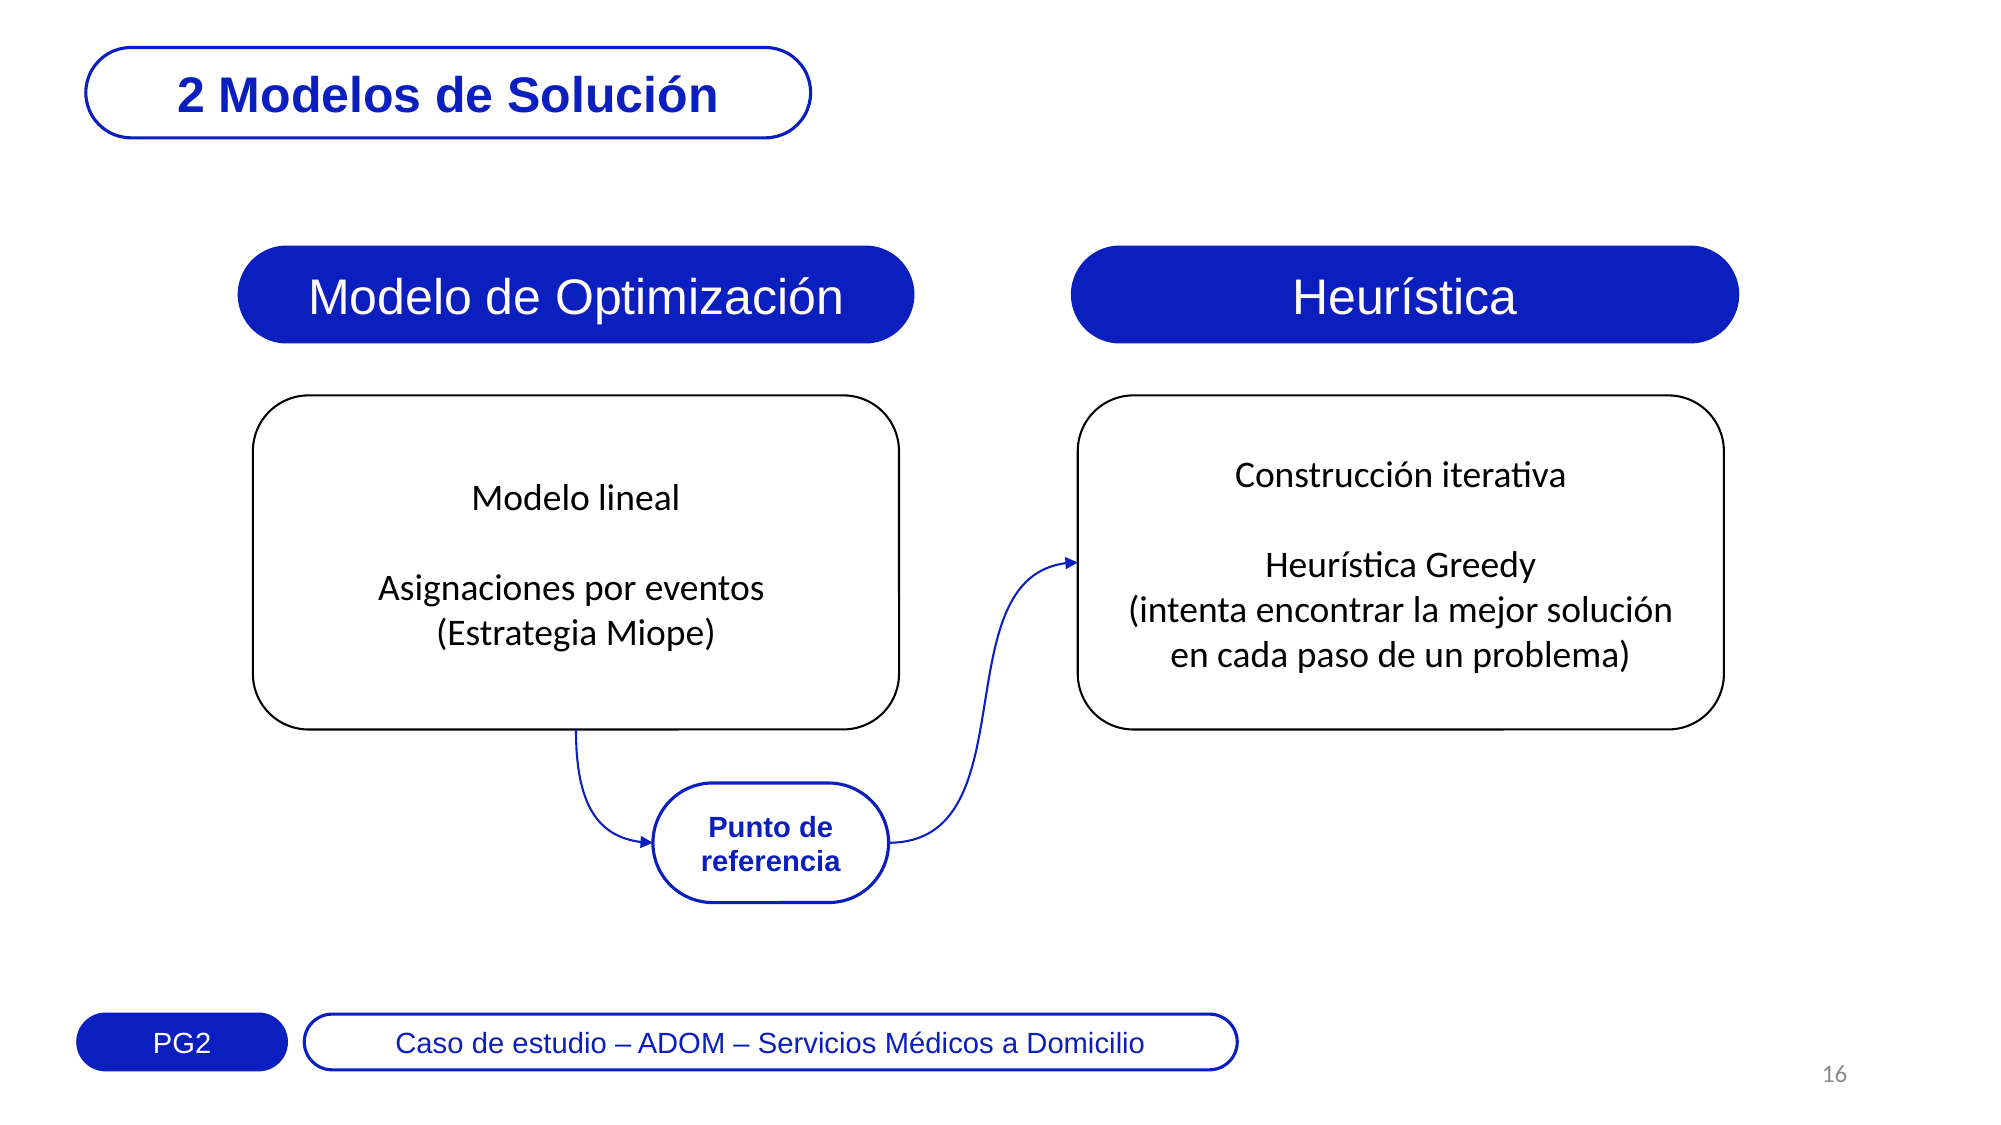

2 Modelos de Solución
Modelo de Optimización
Heurística
Modelo lineal

Asignaciones por eventos
(Estrategia Miope)
Construcción iterativa

Heurística Greedy
(intenta encontrar la mejor solución en cada paso de un problema)
Punto de referencia
PG2
Caso de estudio – ADOM – Servicios Médicos a Domicilio
16